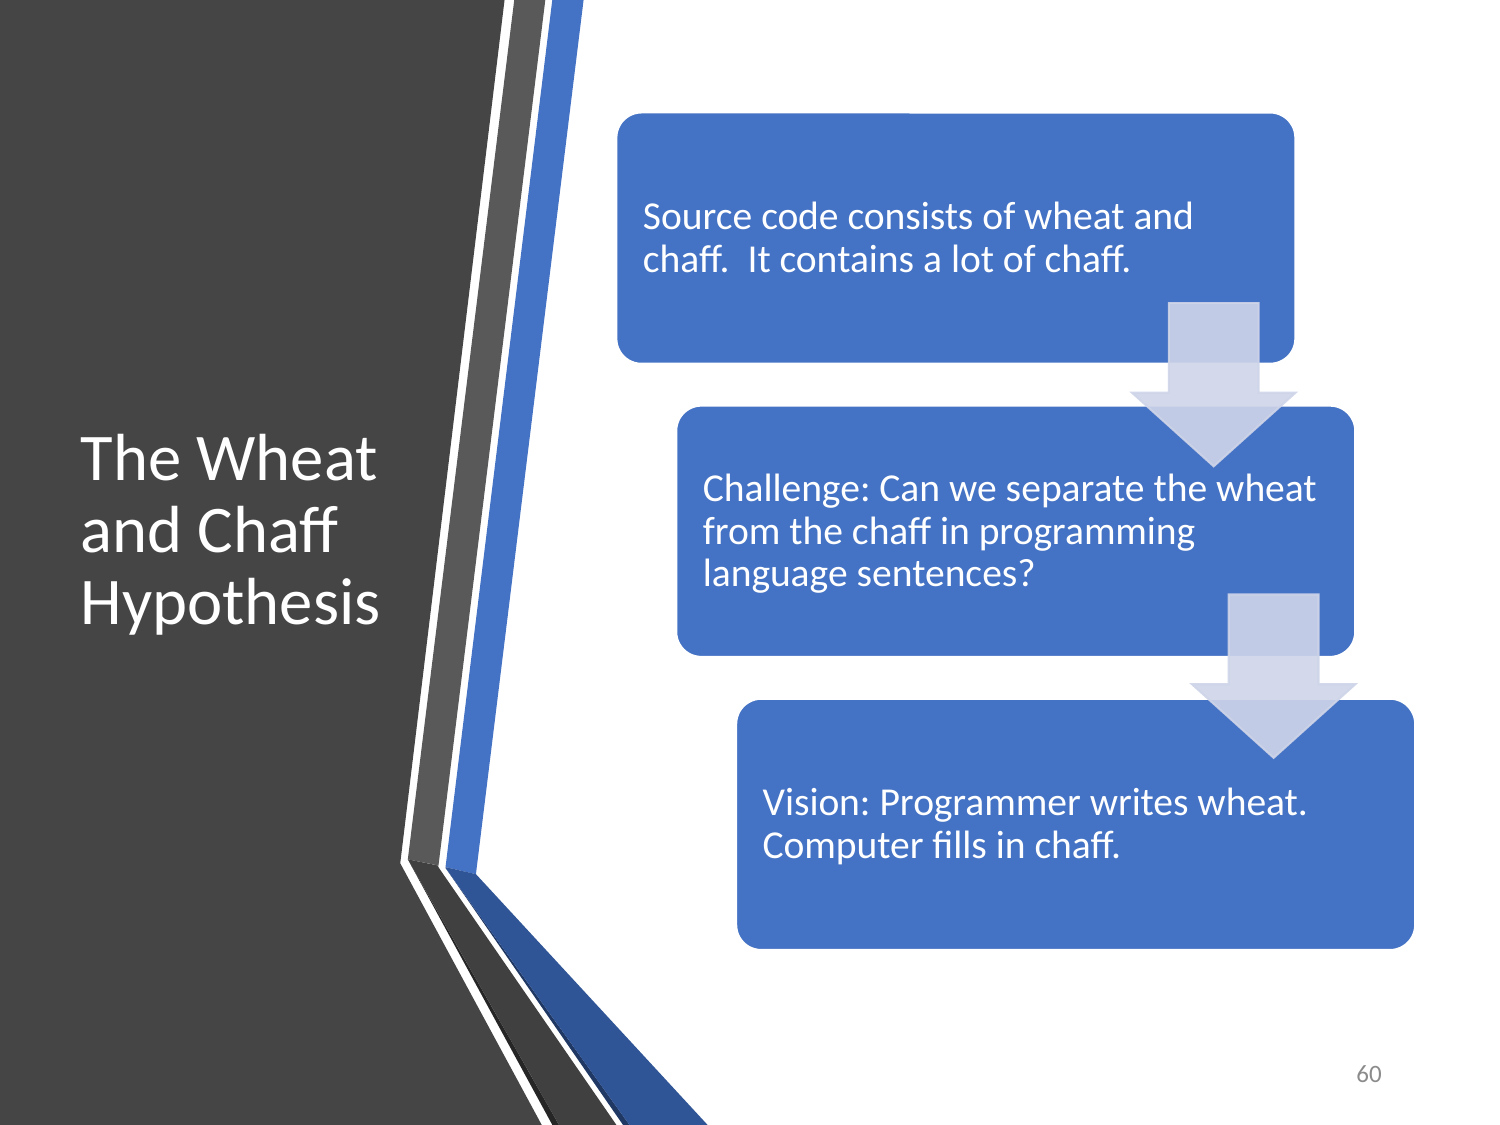

# The Wheat and Chaff Hypothesis
Source code consists of wheat and chaff.  It contains a lot of chaff.
Challenge: Can we separate the wheat from the chaff in programming language sentences?
Vision: Programmer writes wheat.  Computer fills in chaff.

60